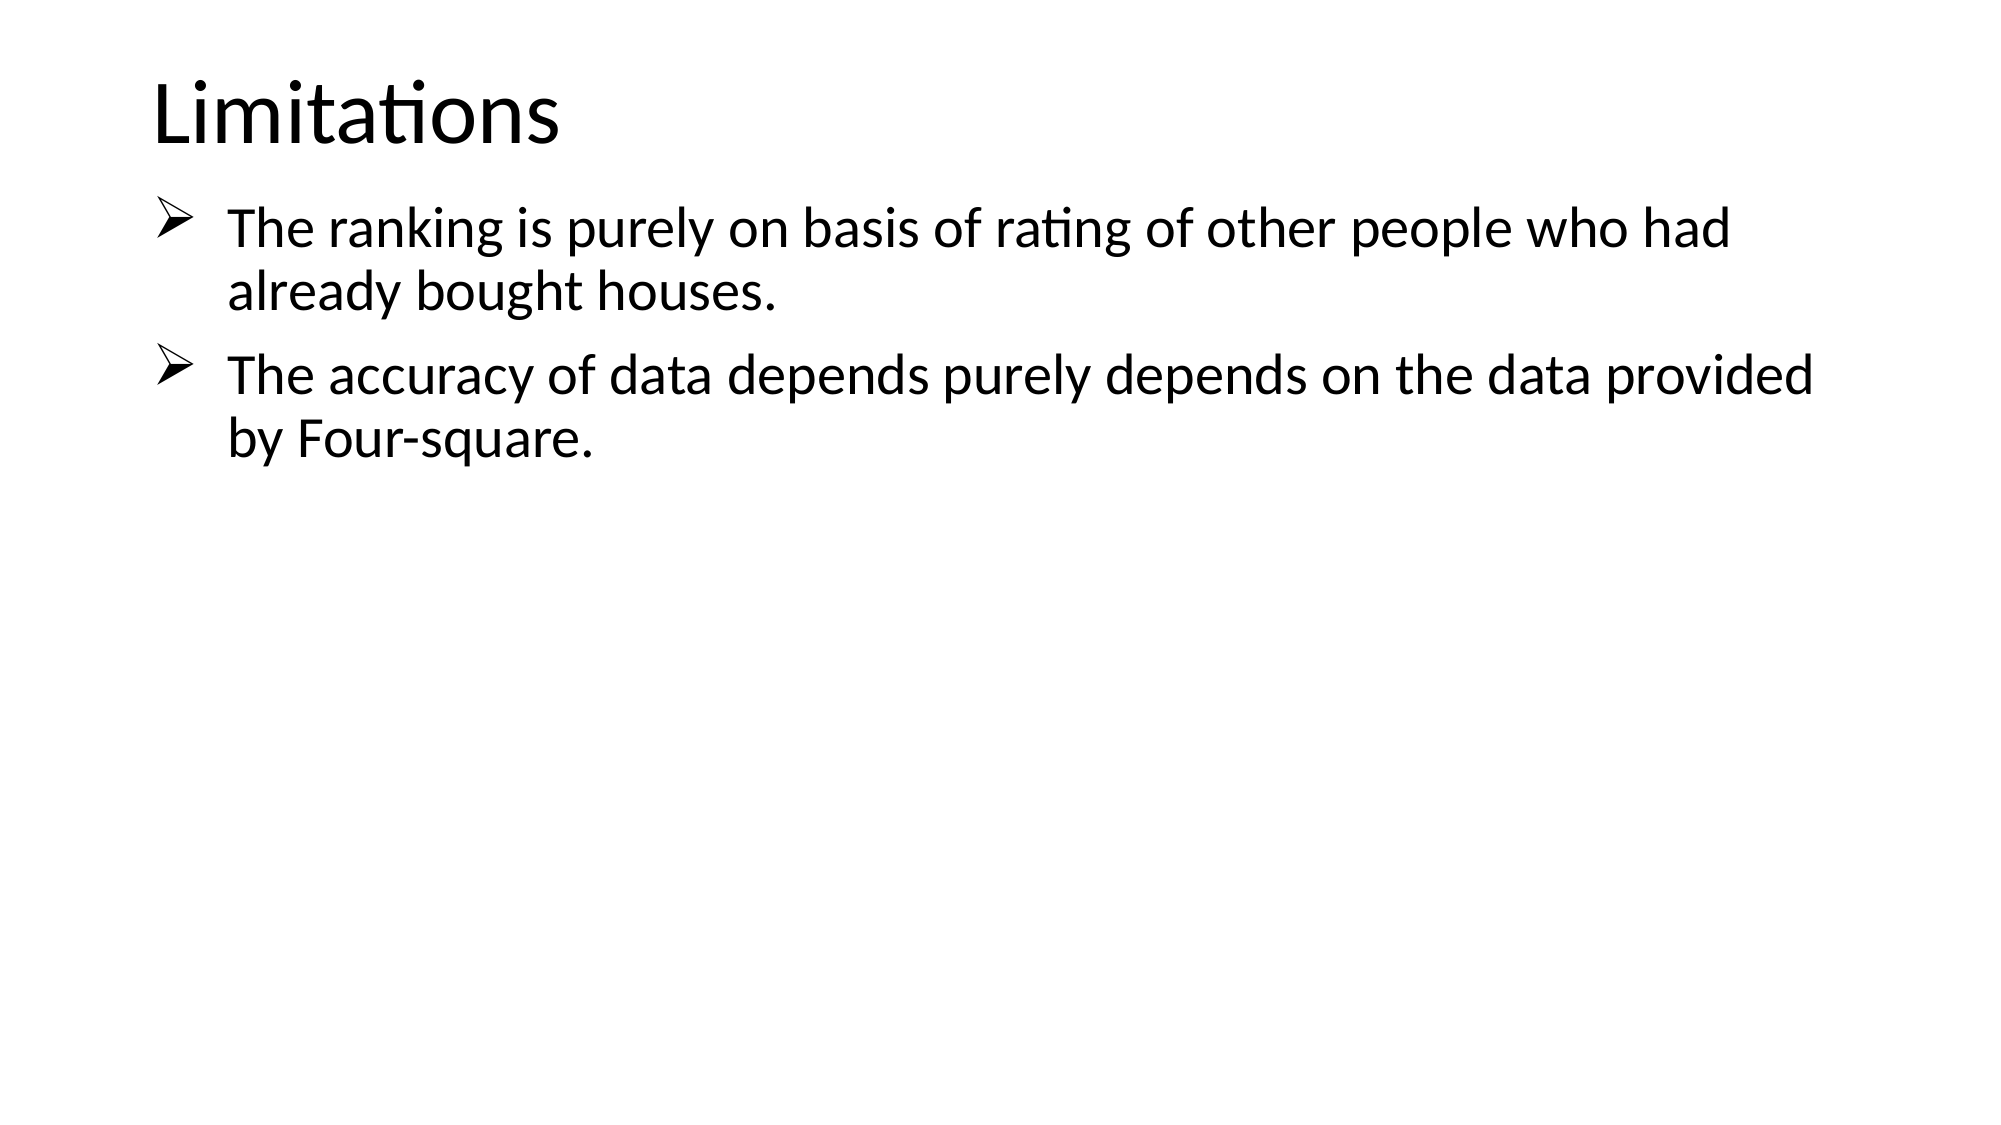

# Limitations
The ranking is purely on basis of rating of other people who had already bought houses.
The accuracy of data depends purely depends on the data provided by Four-square.